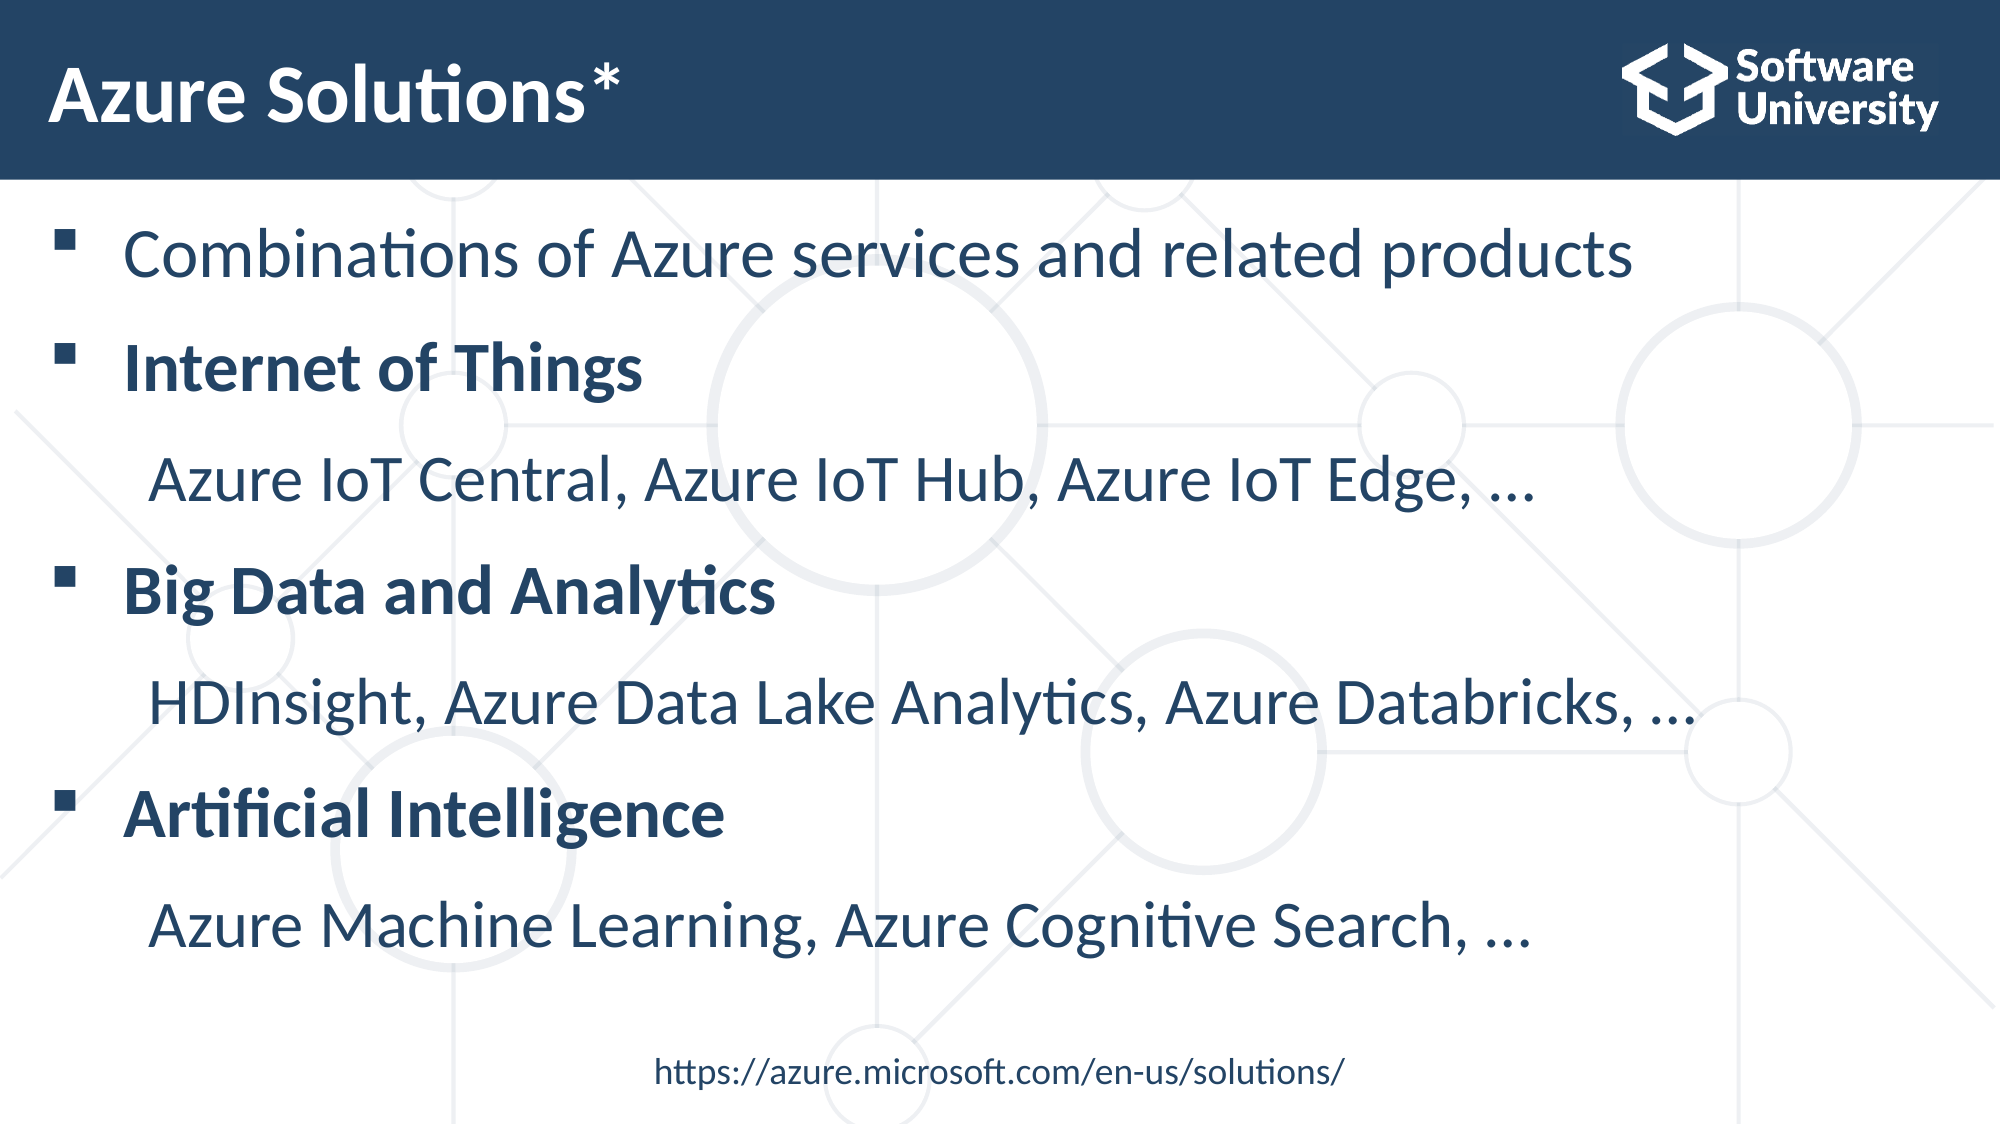

# Azure Solutions*
Combinations of Azure services and related products
Internet of Things
Azure IoT Central, Azure IoT Hub, Azure IoT Edge, …
Big Data and Analytics
HDInsight, Azure Data Lake Analytics, Azure Databricks, …
Artificial Intelligence
Azure Machine Learning, Azure Cognitive Search, …
https://azure.microsoft.com/en-us/solutions/